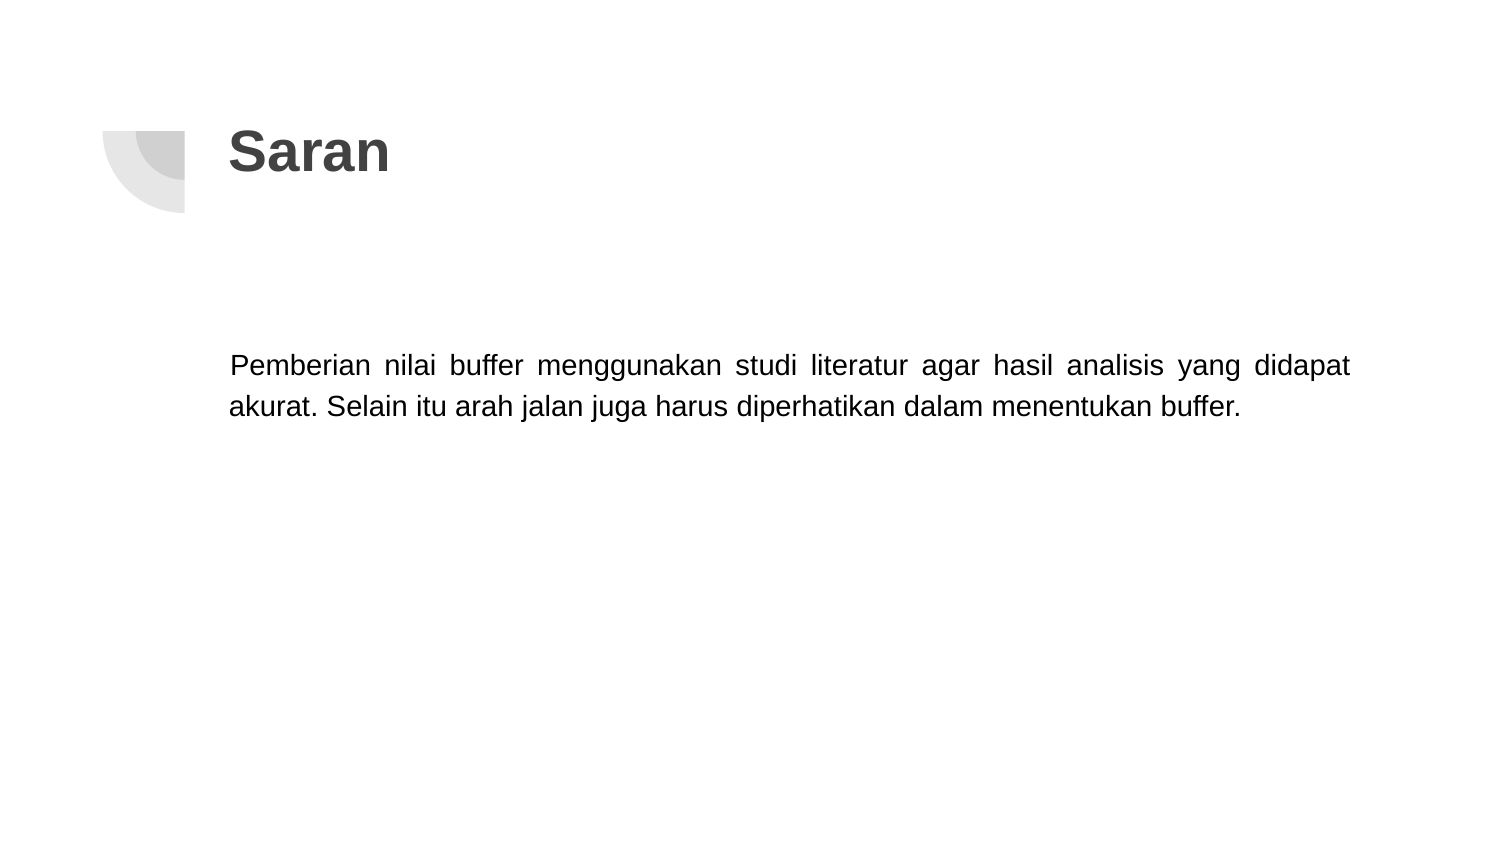

# Saran
Pemberian nilai buffer menggunakan studi literatur agar hasil analisis yang didapat akurat. Selain itu arah jalan juga harus diperhatikan dalam menentukan buffer.